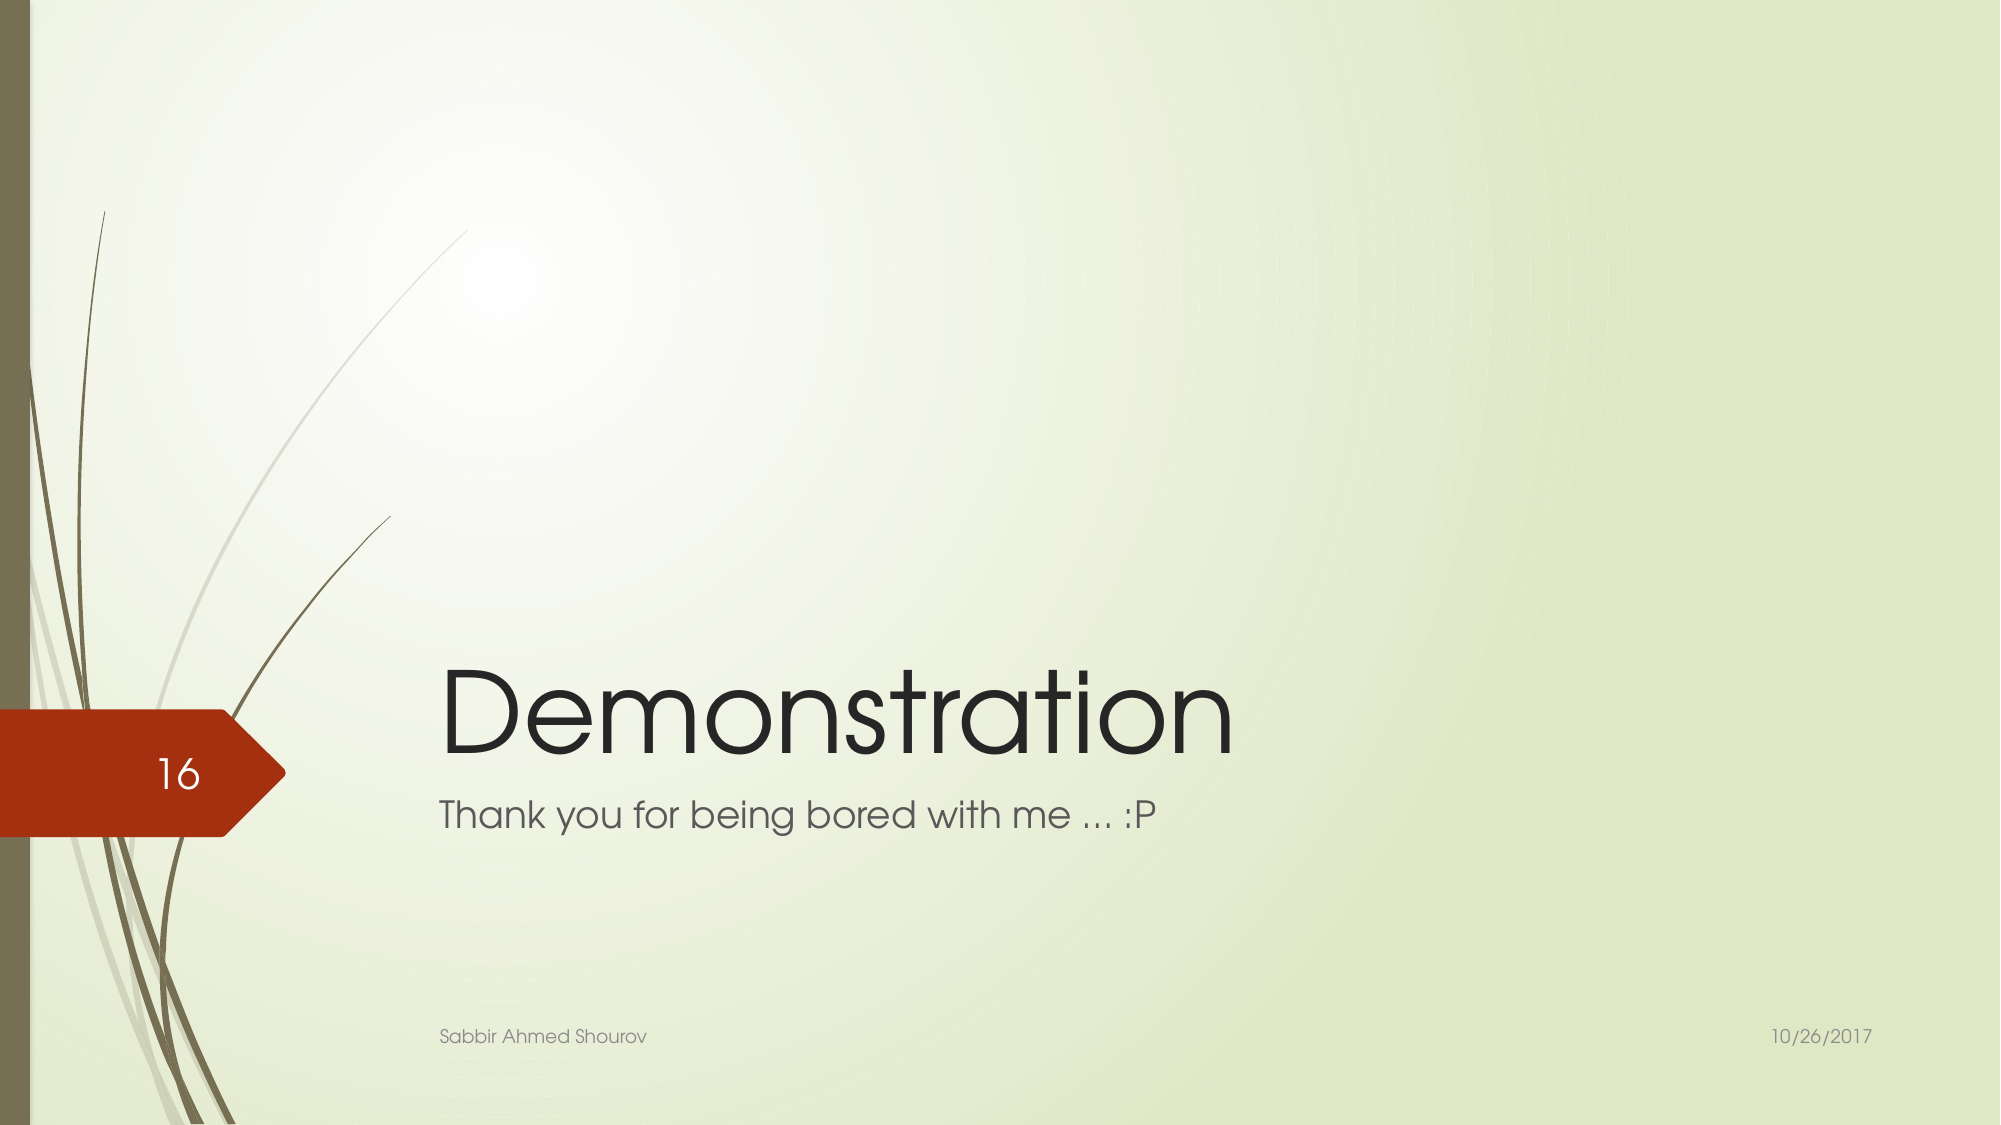

# Demonstration
16
Thank you for being bored with me … :P
10/26/2017
Sabbir Ahmed Shourov